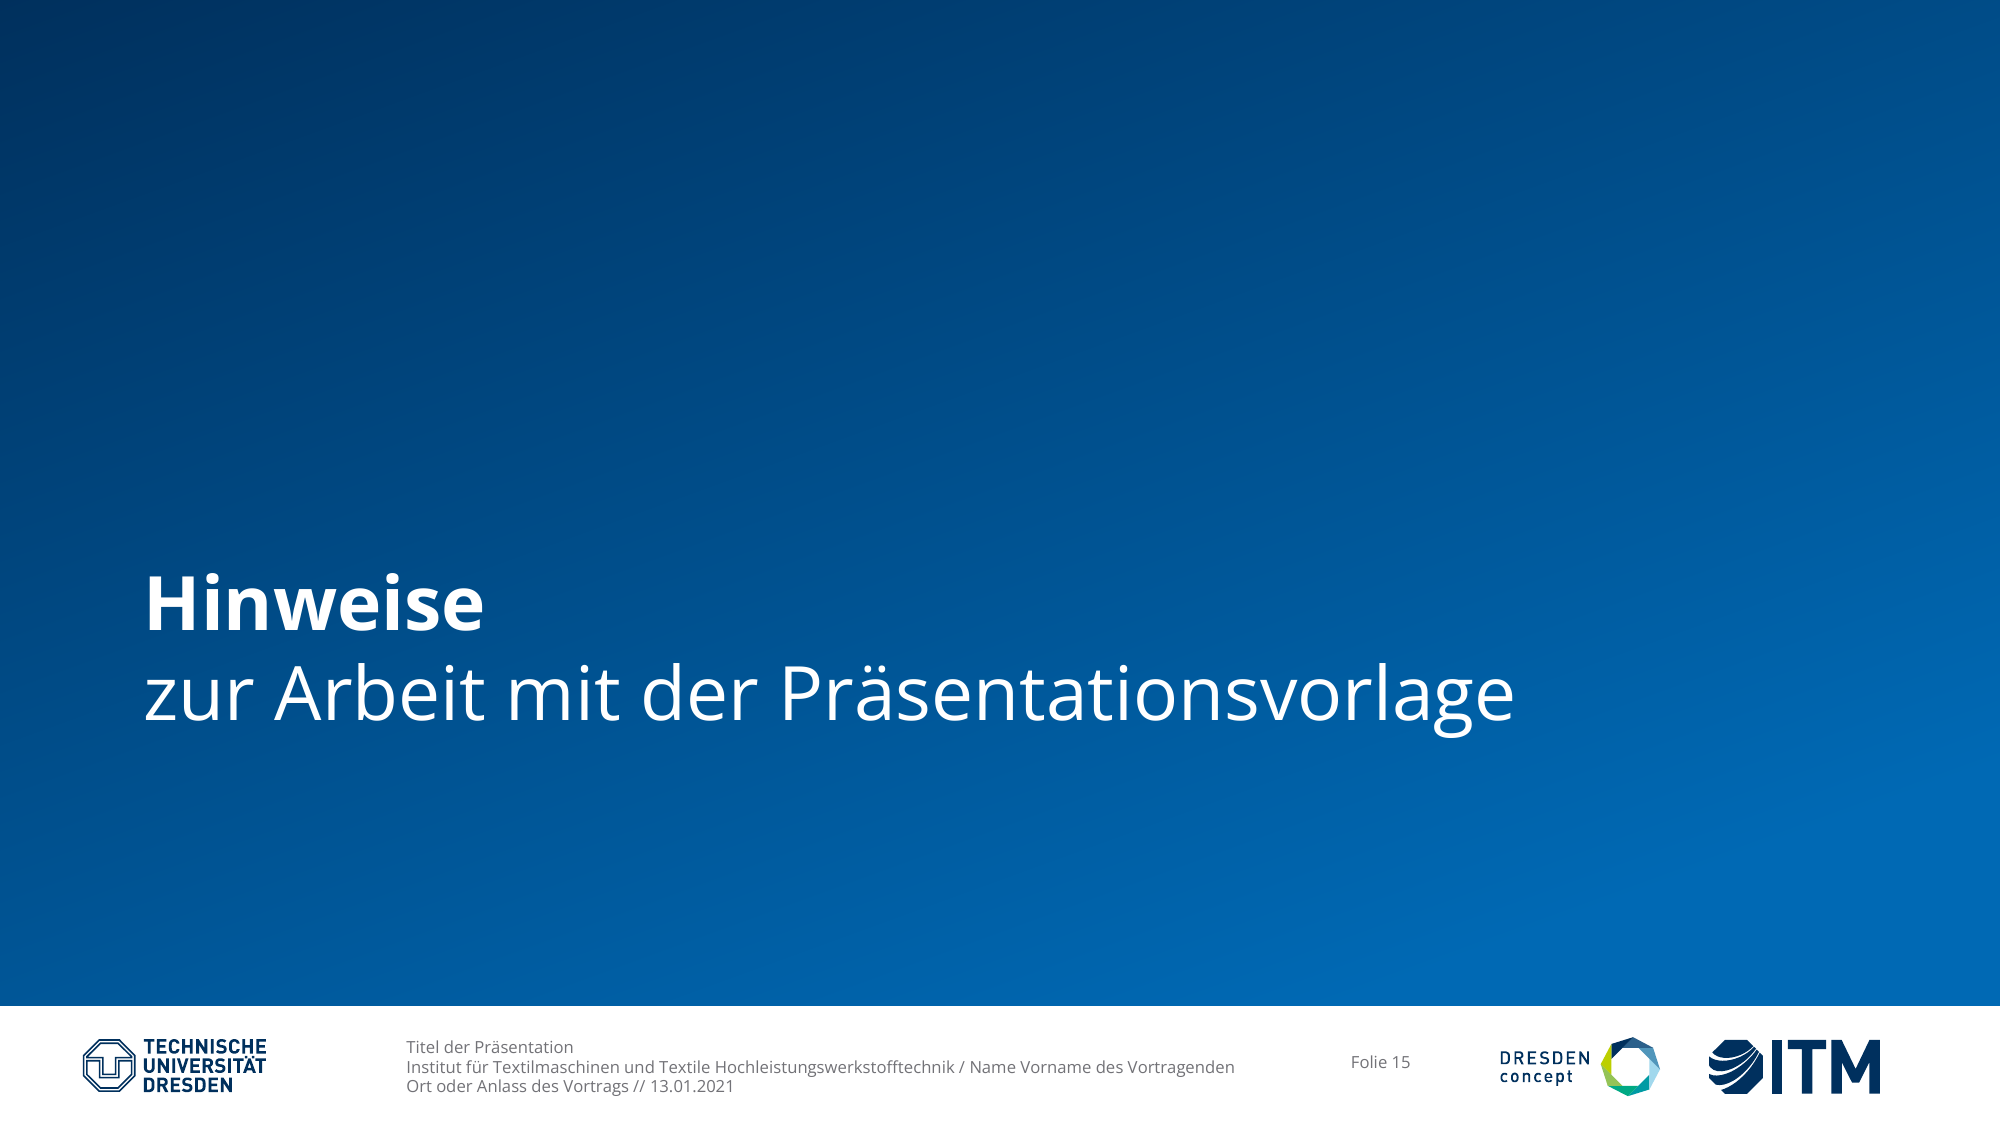

# Hinweise zur Arbeit mit der Präsentationsvorlage